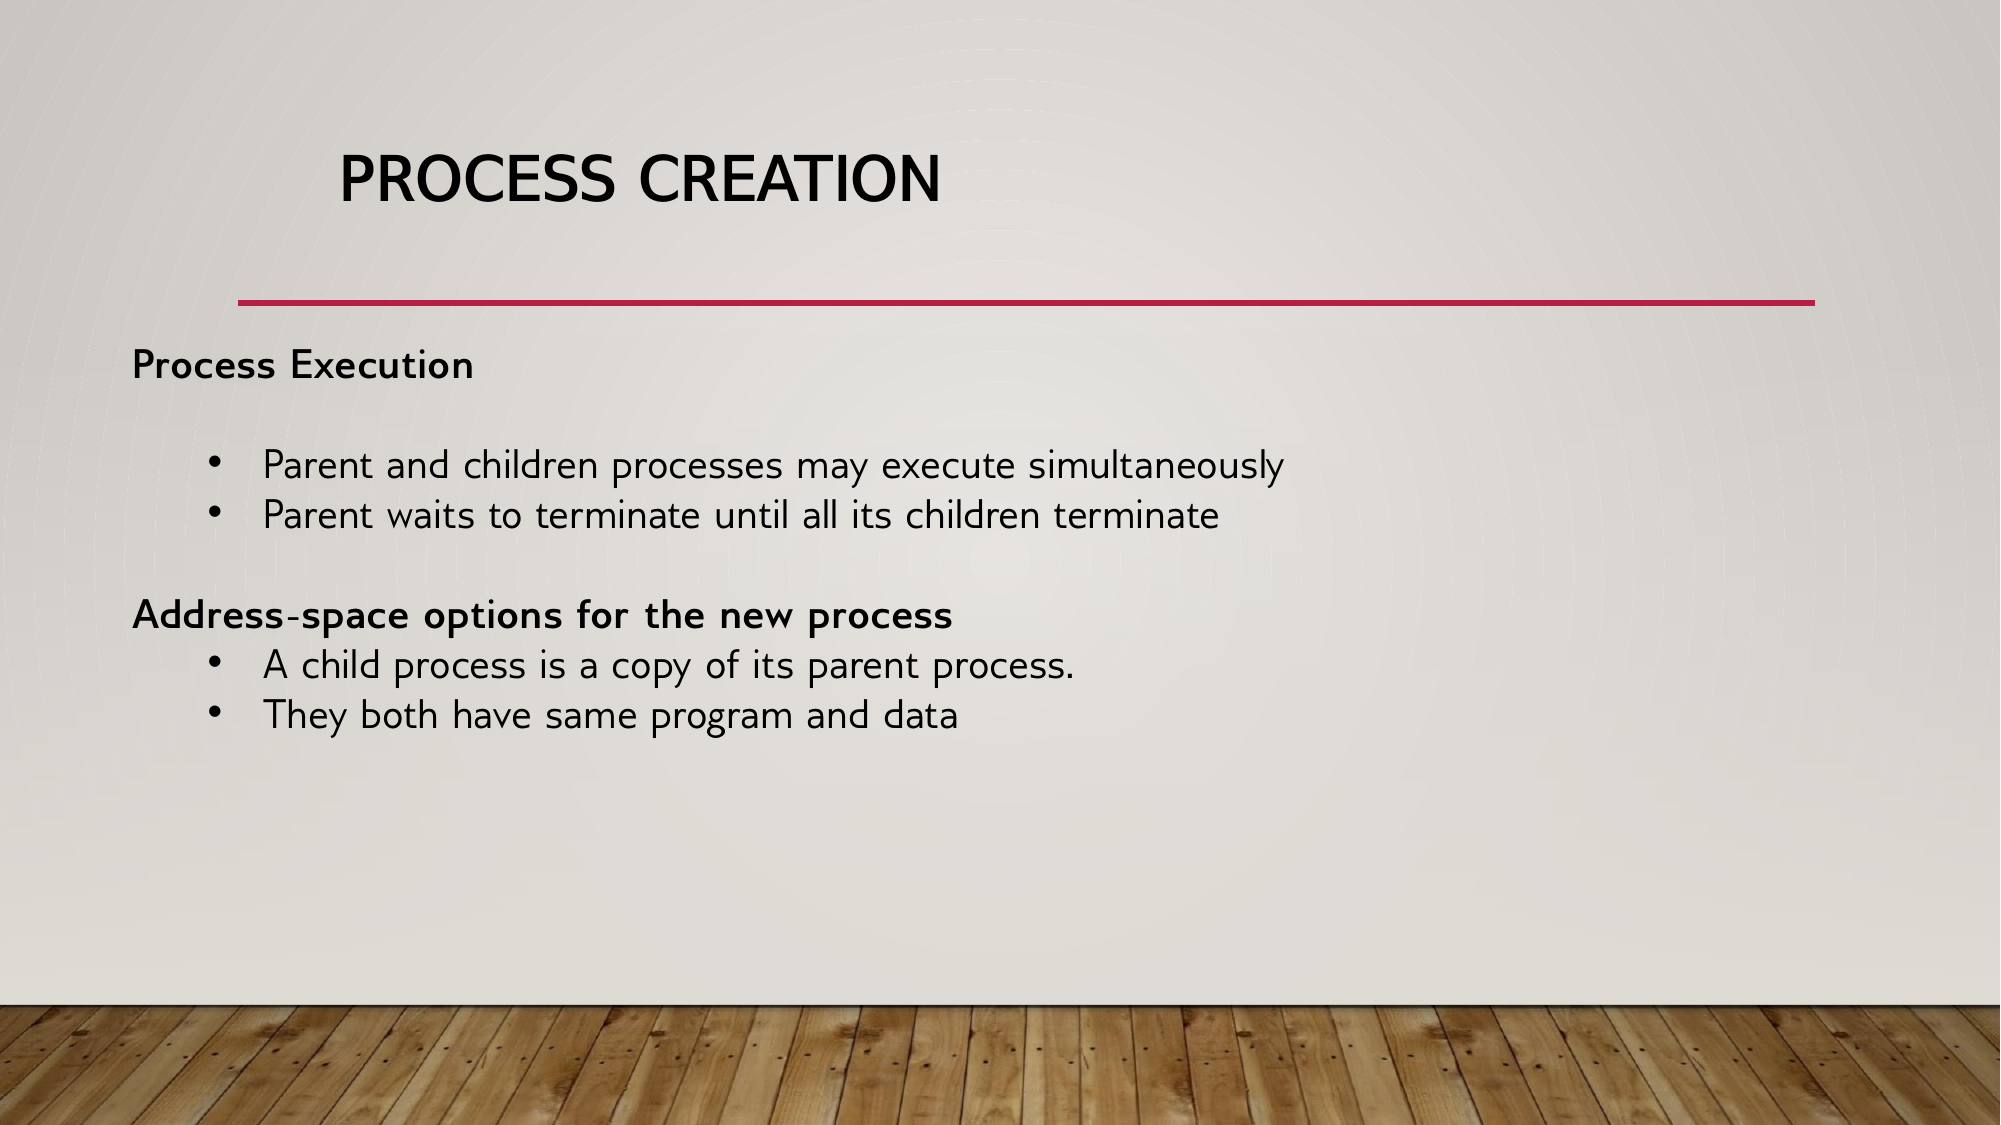

# PROCESS CREATION
Process Execution

Parent and children processes may execute simultaneously
Parent waits to terminate until all its children terminate

Address-space options for the new process
A child process is a copy of its parent process.
They both have same program and data